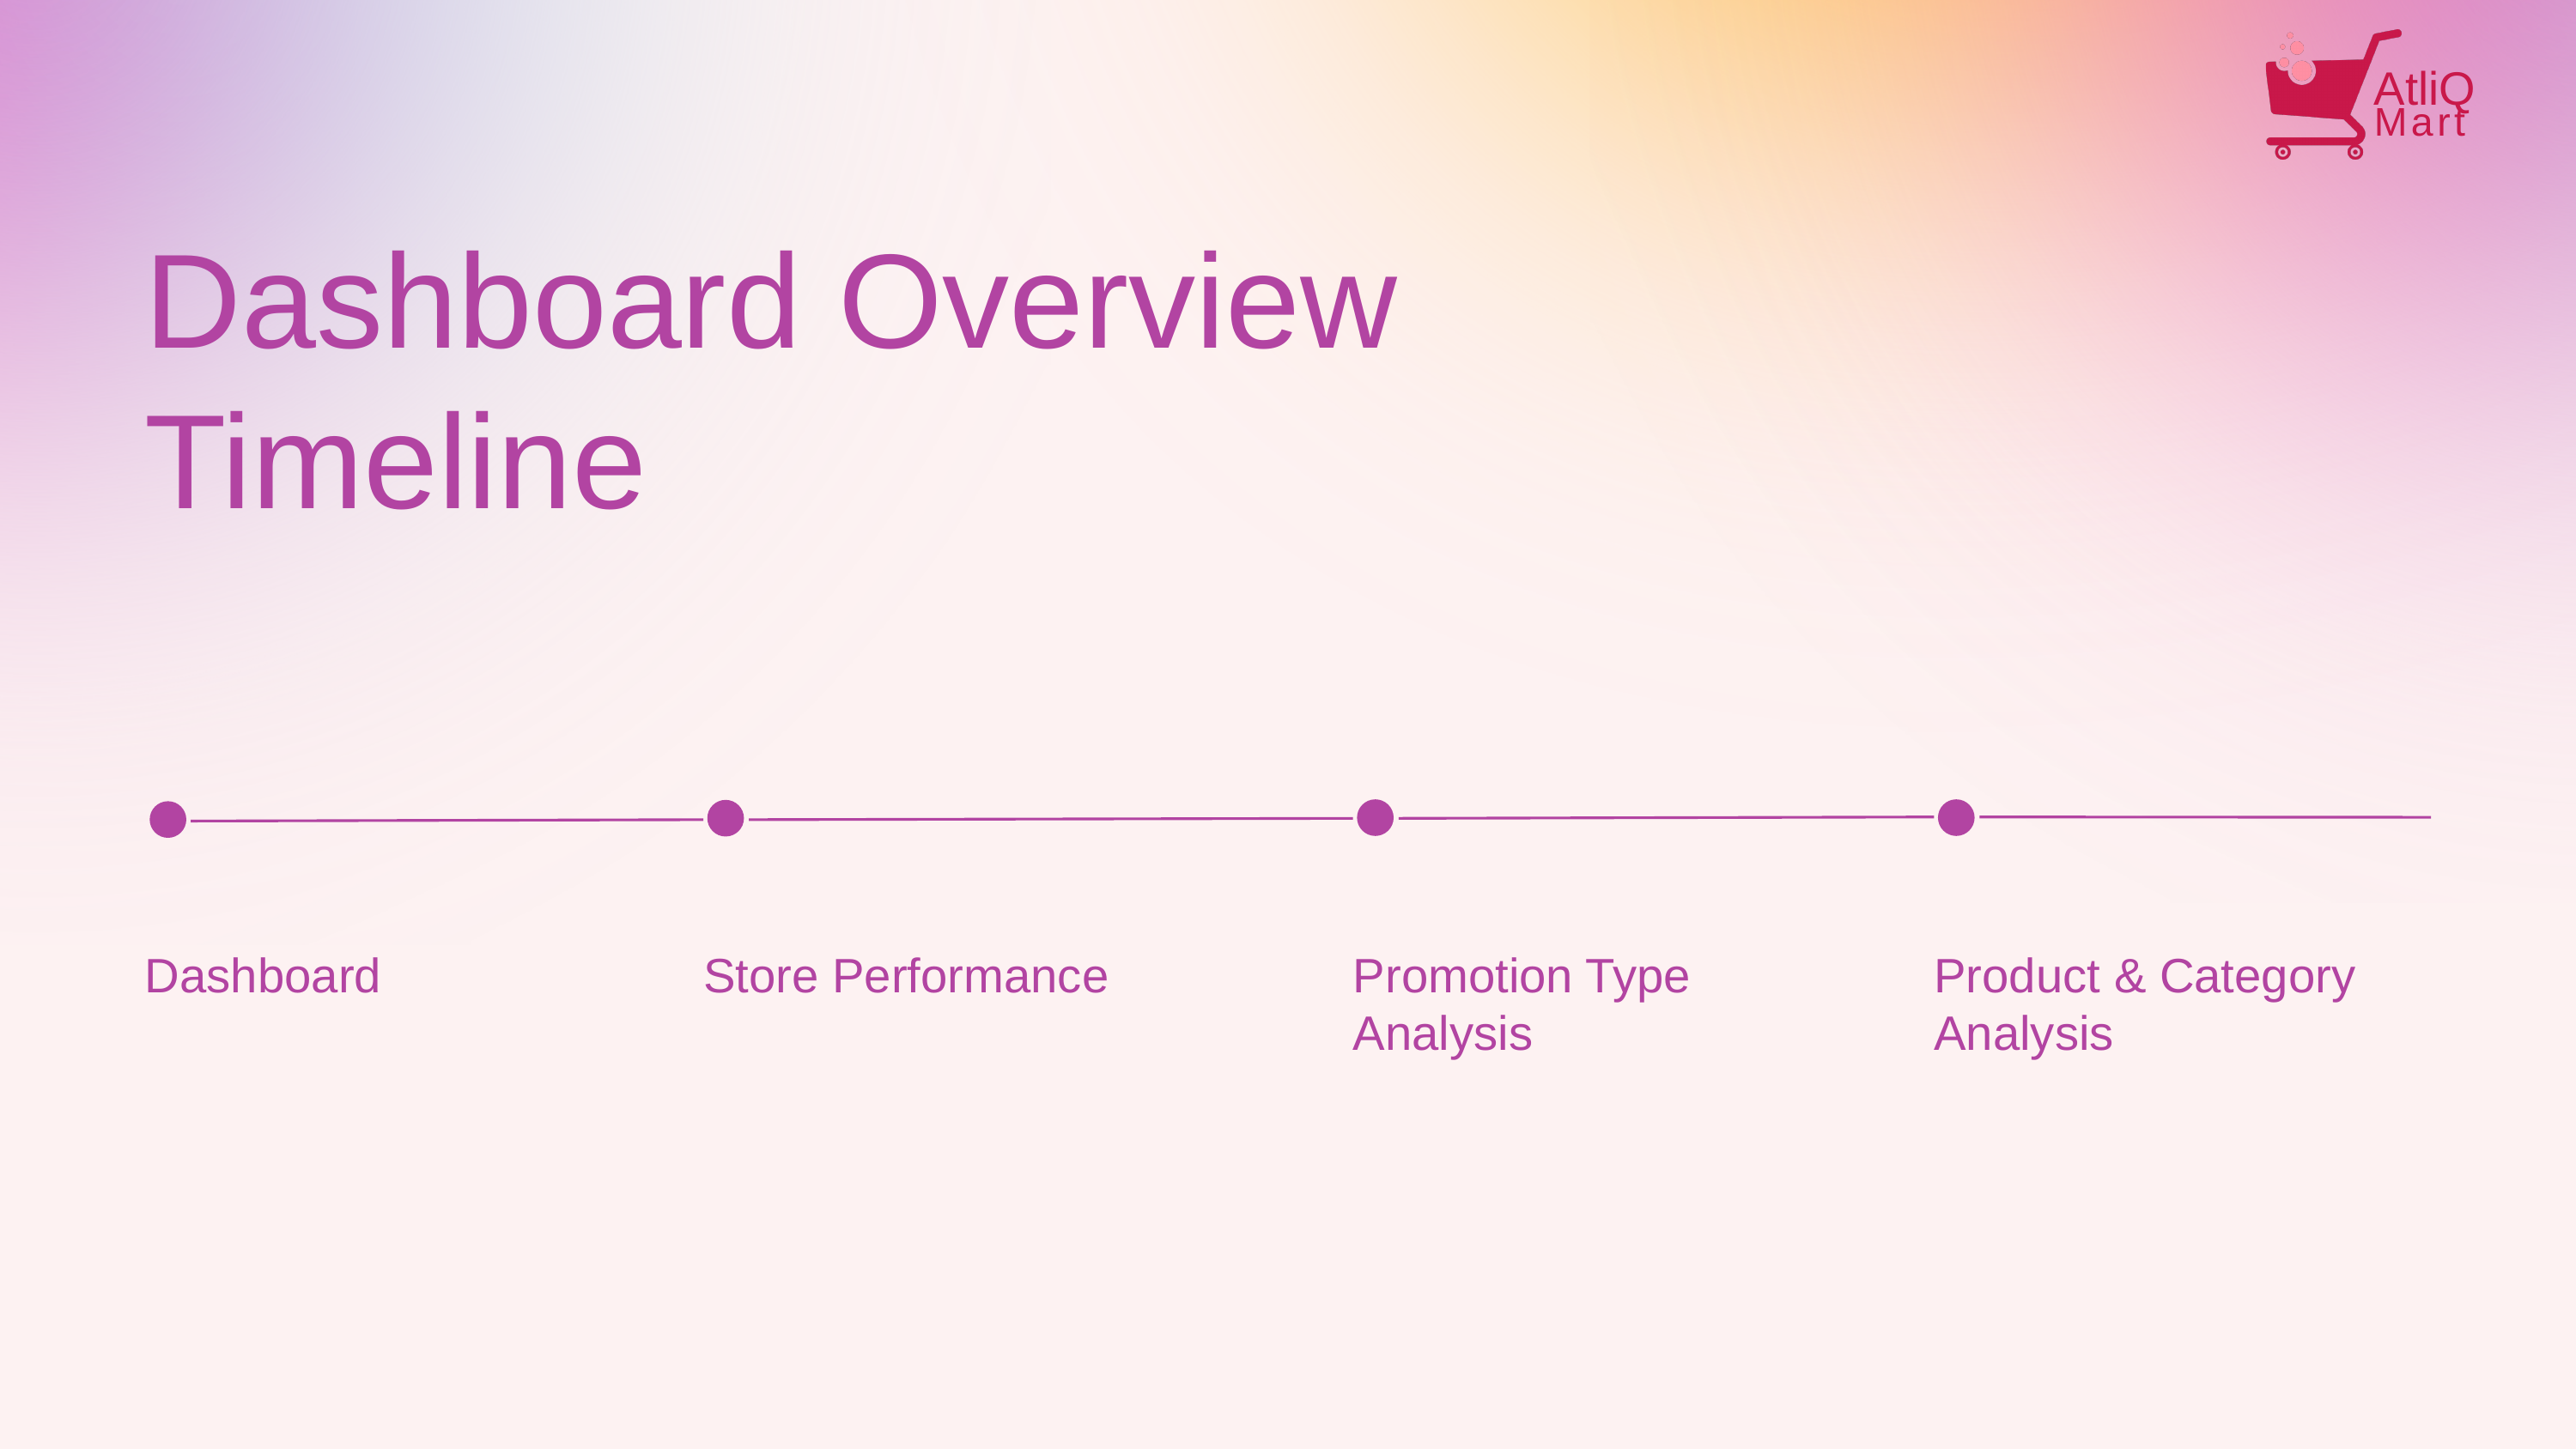

AtliQ
Mart
Dashboard Overview Timeline

Dashboard
Store Performance
Promotion Type Analysis
Product & Category Analysis